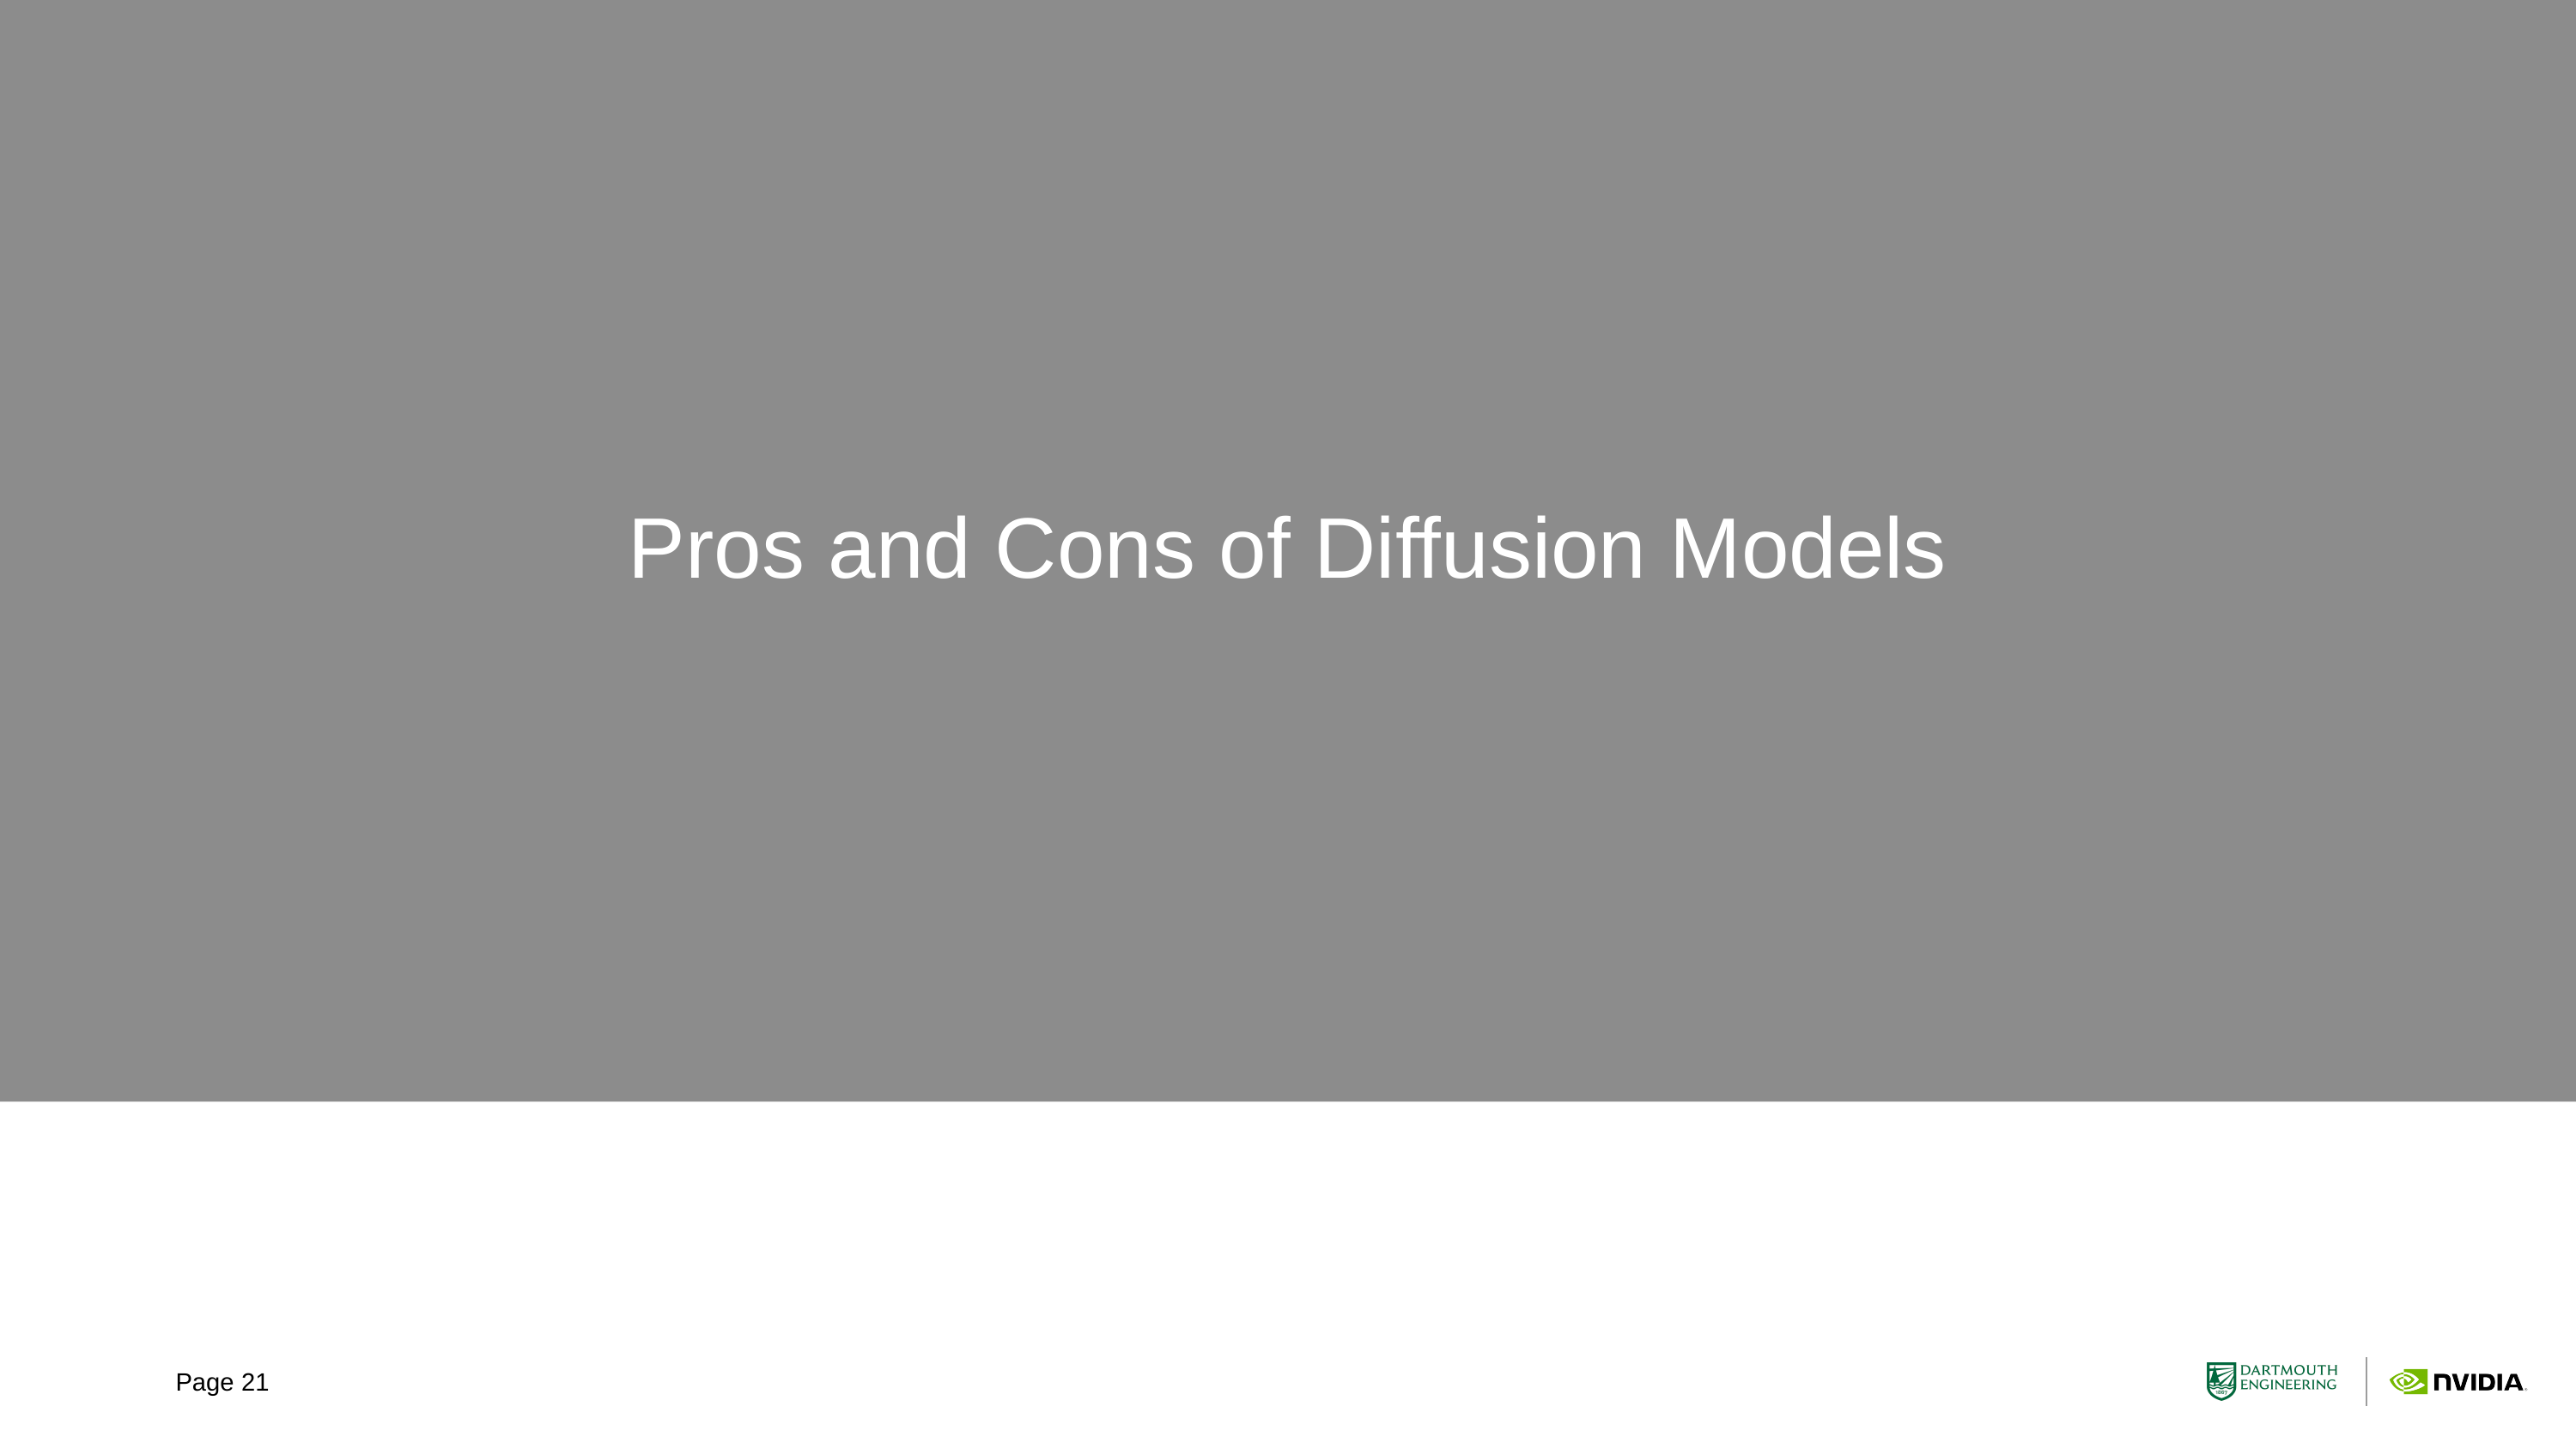

# Pros and Cons of Diffusion Models